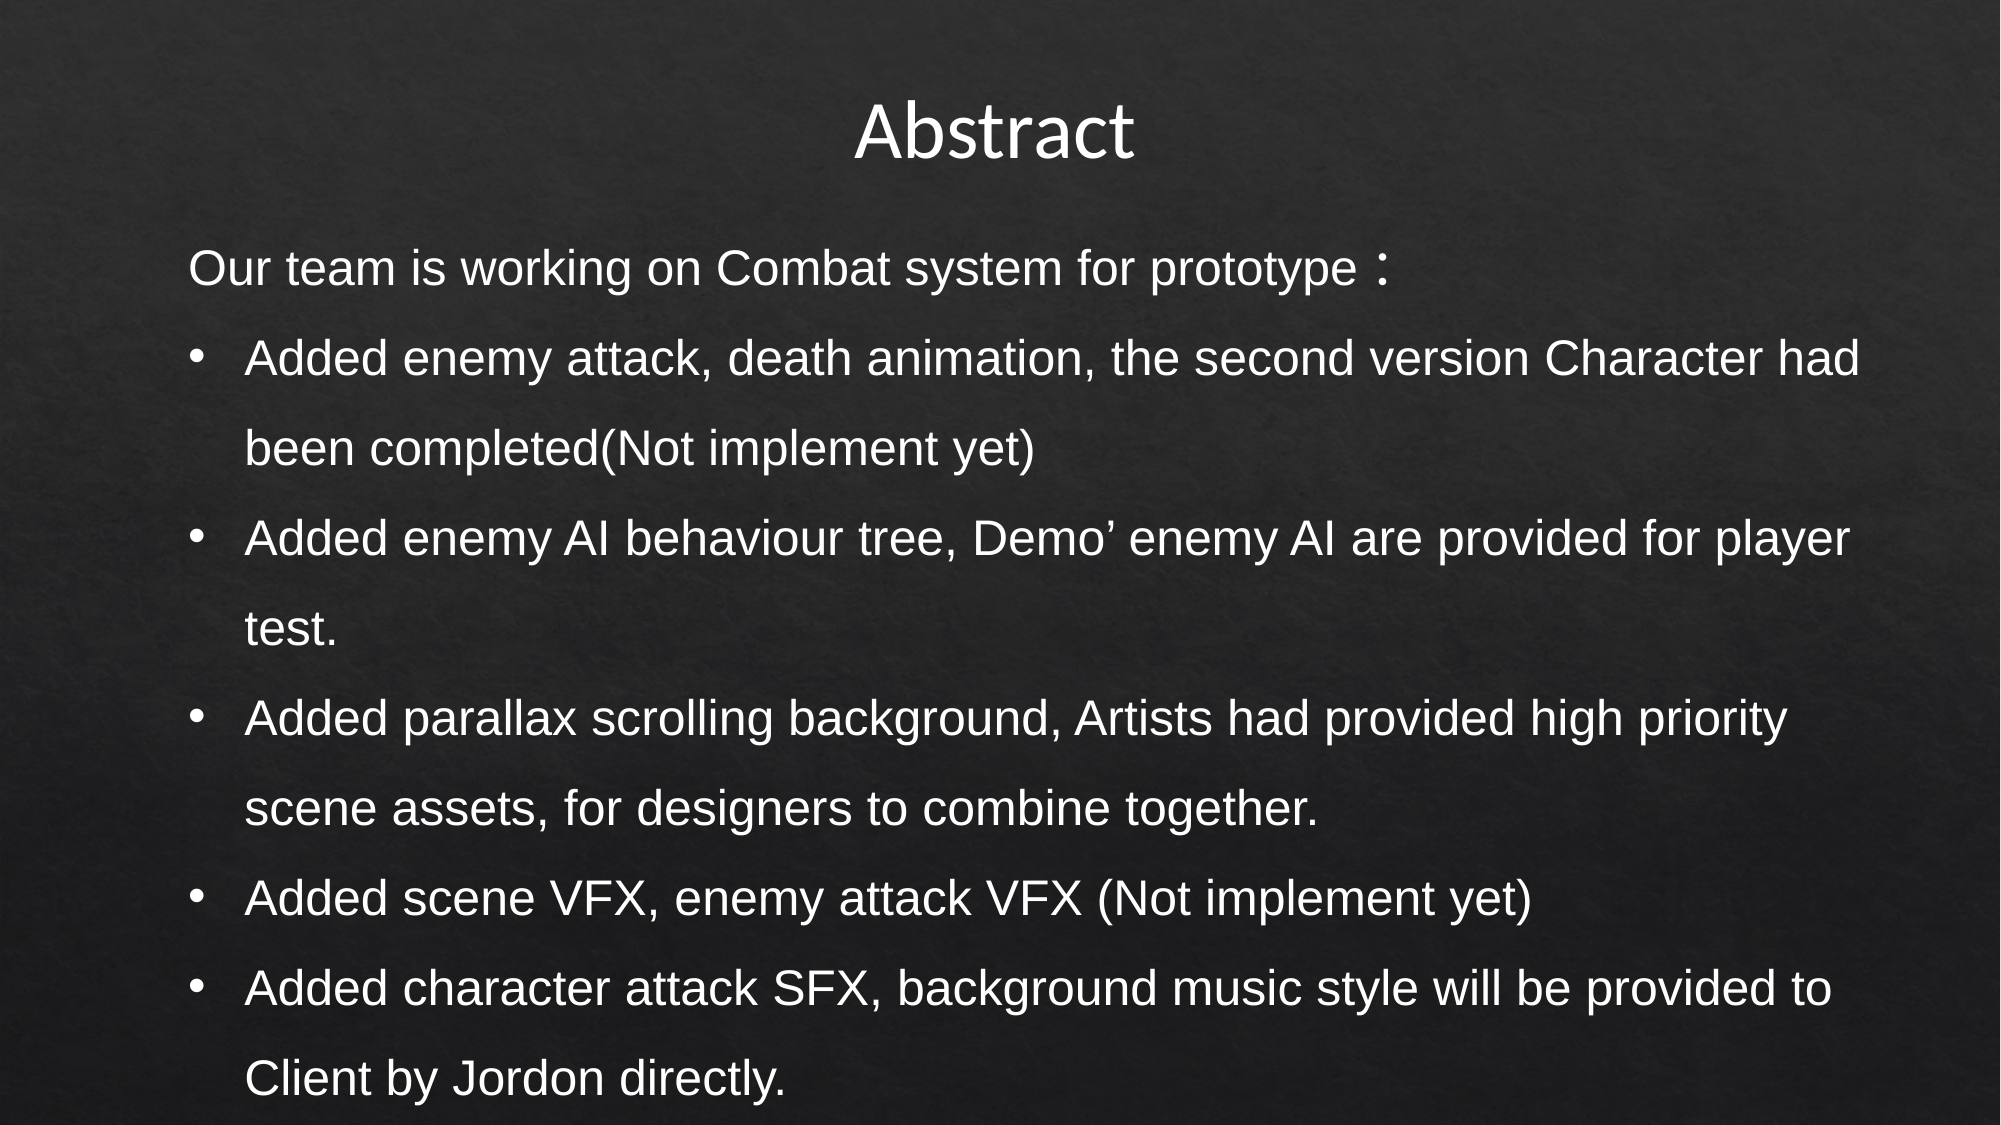

Abstract
Our team is working on Combat system for prototype：
Added enemy attack, death animation, the second version Character had been completed(Not implement yet)
Added enemy AI behaviour tree, Demo’ enemy AI are provided for player test.
Added parallax scrolling background, Artists had provided high priority scene assets, for designers to combine together.
Added scene VFX, enemy attack VFX (Not implement yet)
Added character attack SFX, background music style will be provided to Client by Jordon directly.